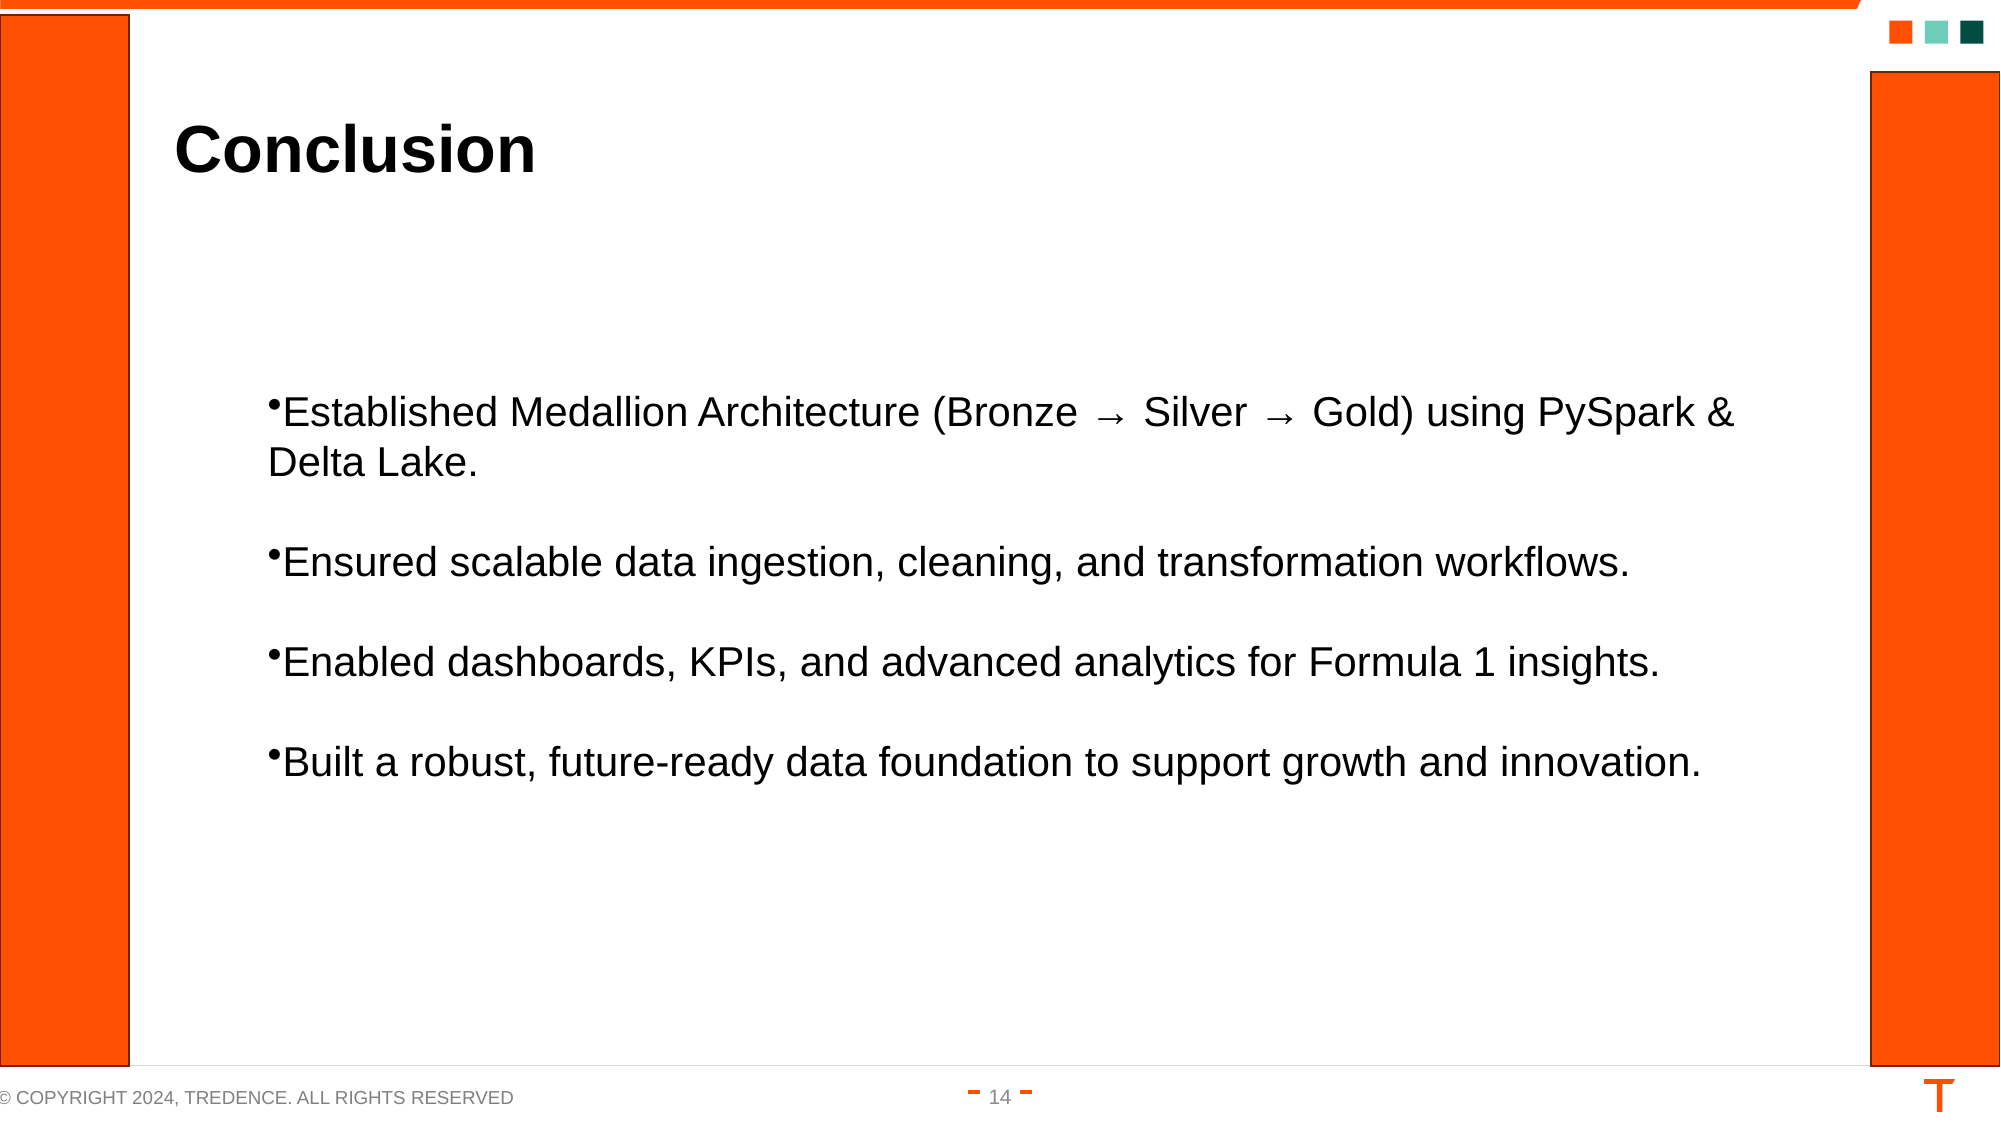

# Conclusion

Established Medallion Architecture (Bronze → Silver → Gold) using PySpark & Delta Lake.
Ensured scalable data ingestion, cleaning, and transformation workflows.
Enabled dashboards, KPIs, and advanced analytics for Formula 1 insights.
Built a robust, future-ready data foundation to support growth and innovation.
14